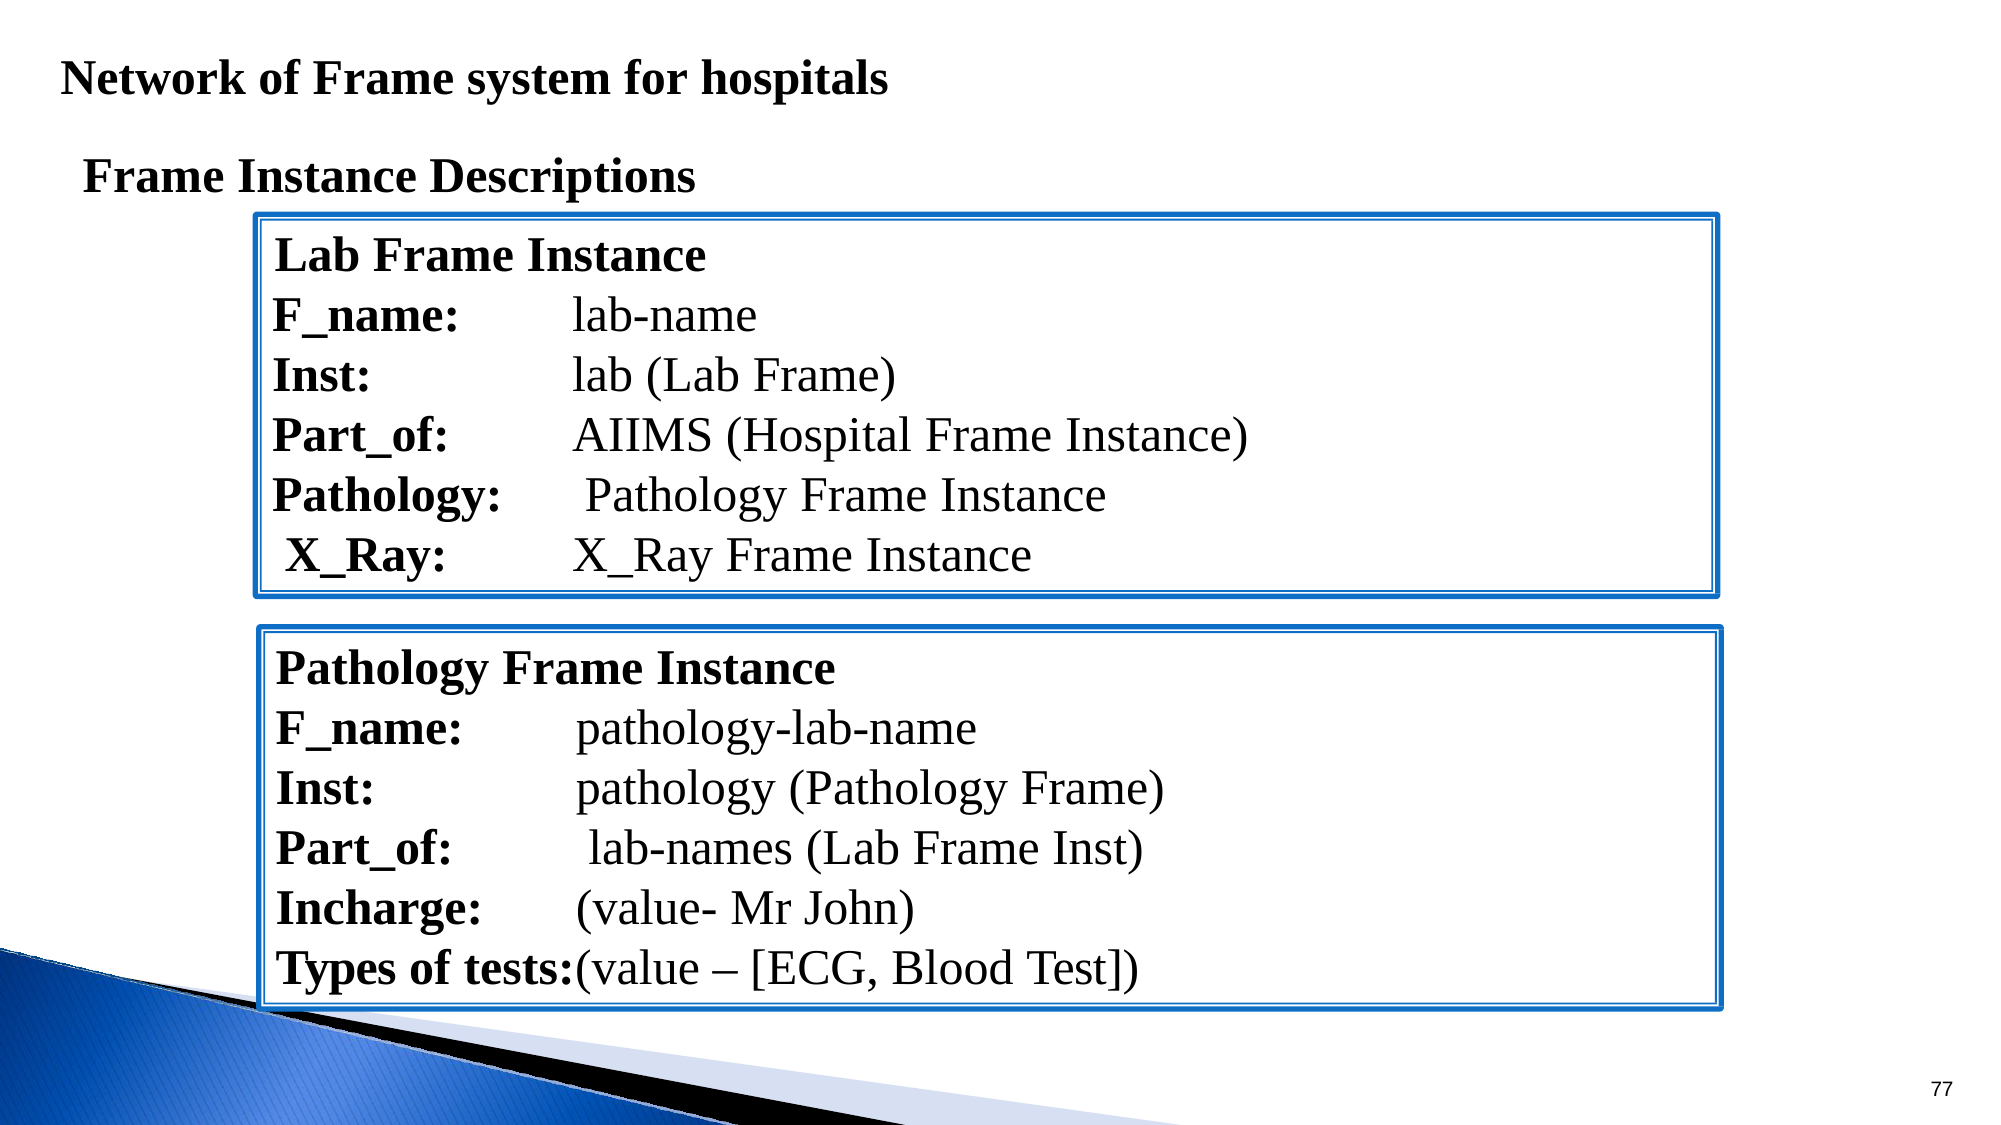

Network of Frame system for hospitals
Frame Instance Descriptions
Lab Frame Instance

F_name:  Inst:  Part_of:  Pathology:  X_Ray:
lab-name
lab (Lab Frame)
AIIMS (Hospital Frame Instance)  Pathology Frame Instance
X_Ray Frame Instance

Pathology Frame Instance
F_name:  Inst:  Part_of:  Incharge:
pathology-lab-name  pathology (Pathology Frame)  lab-names (Lab Frame Inst)  (value- Mr John)
Types of tests:(value – [ECG, Blood Test])
77